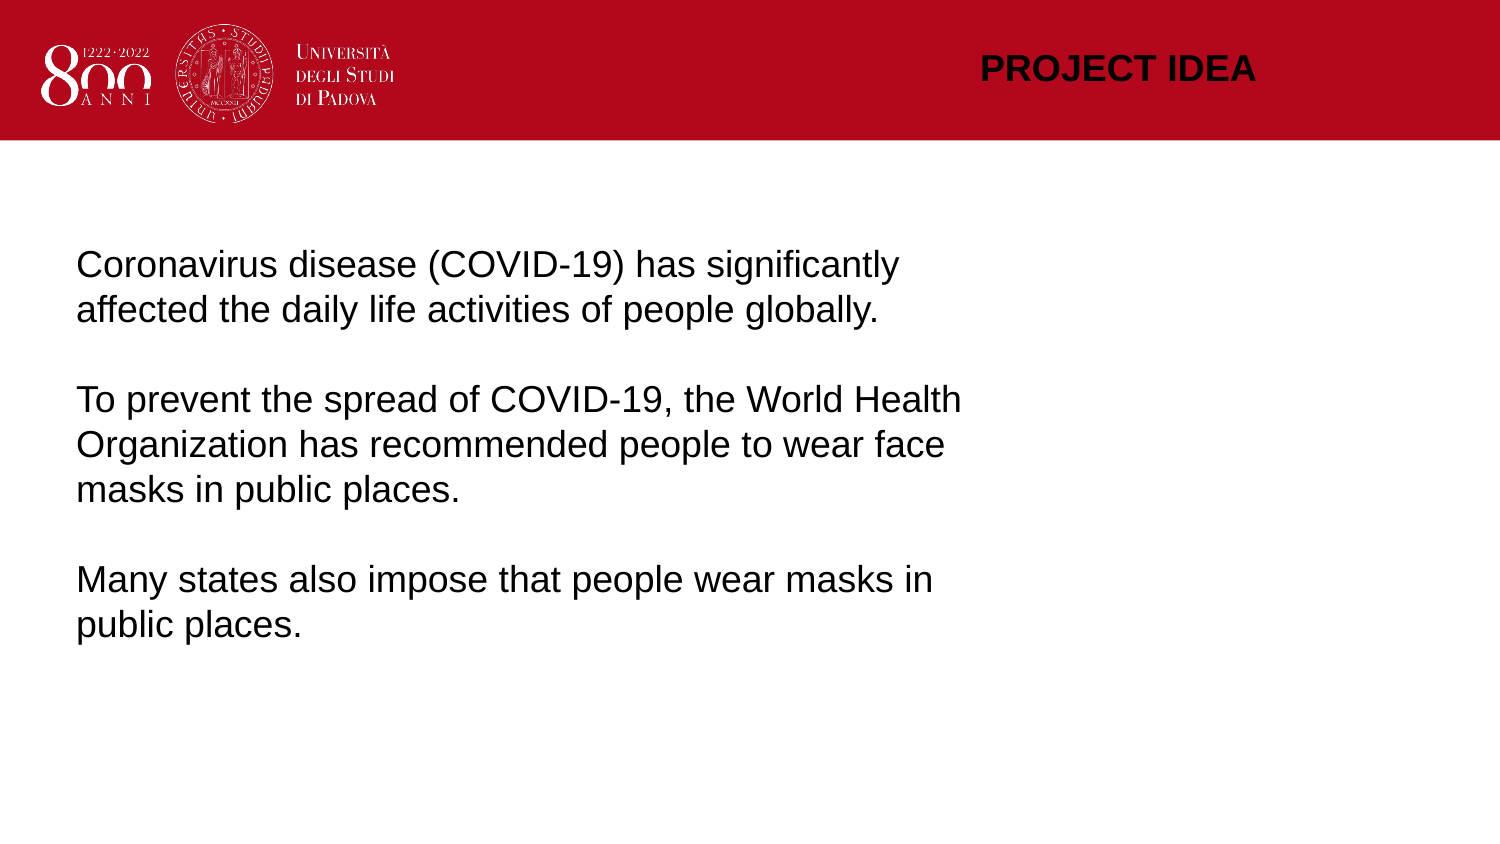

PROJECT IDEA
Coronavirus disease (COVID-19) has significantly affected the daily life activities of people globally.

To prevent the spread of COVID-19, the World Health Organization has recommended people to wear face masks in public places.

Many states also impose that people wear masks in public places.